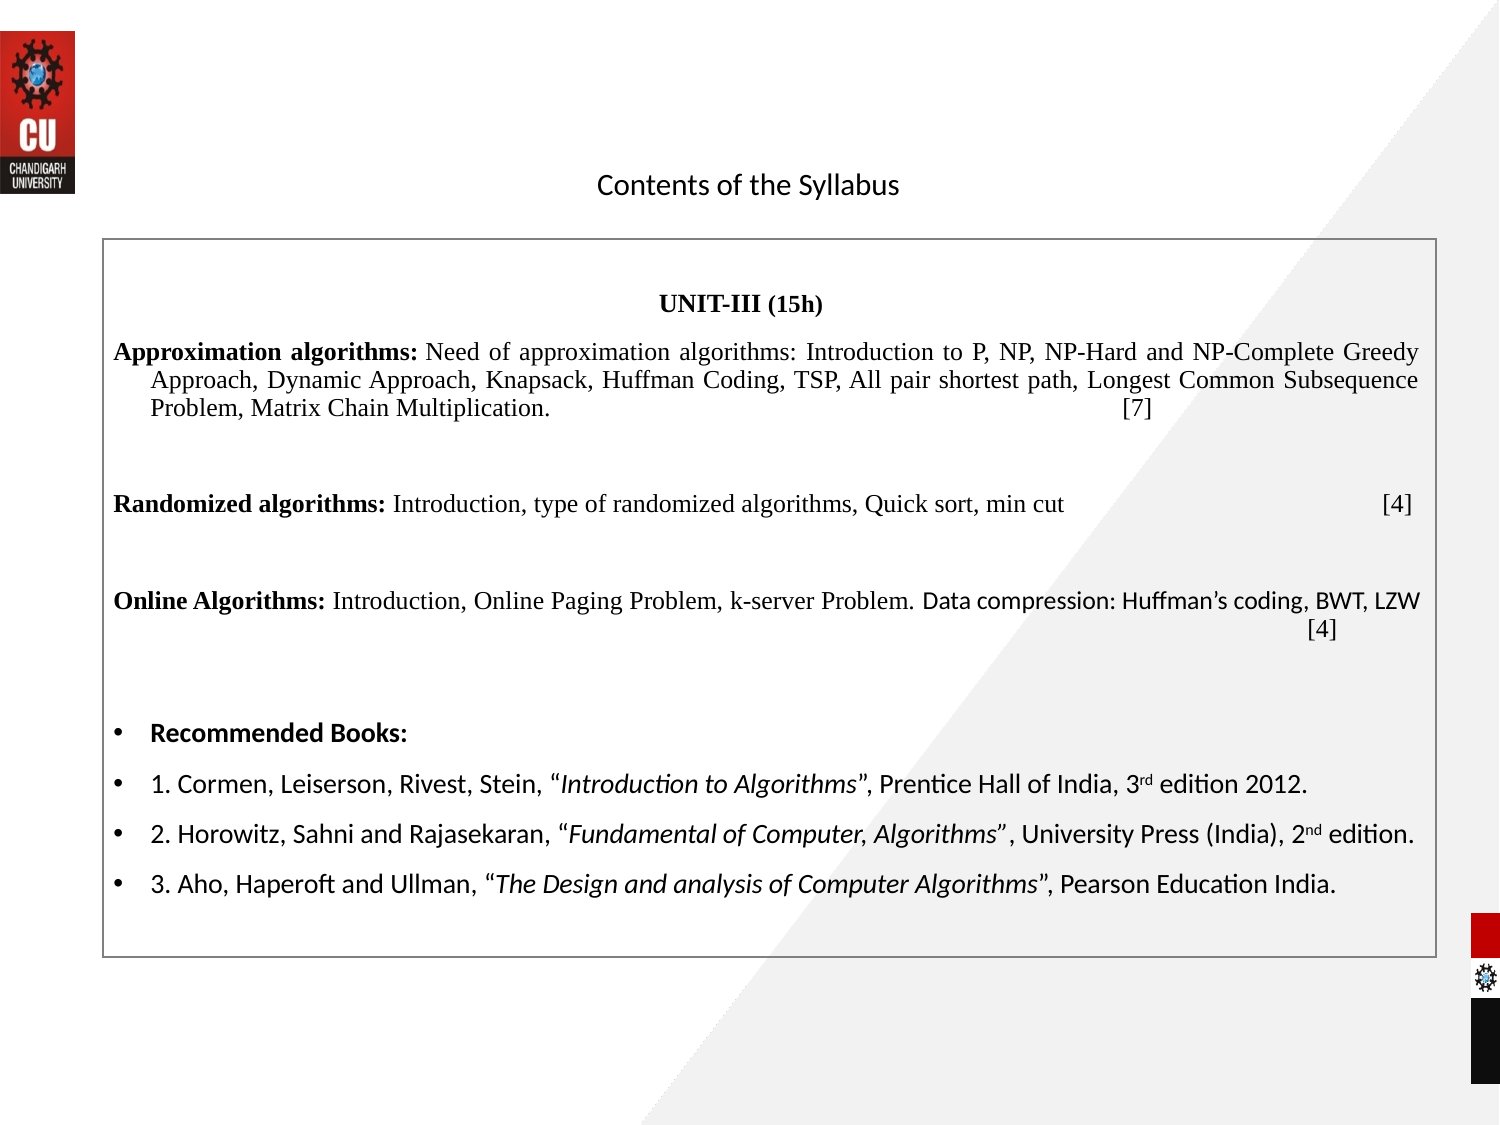

# Contents of the Syllabus

UNIT-III (15h)
Approximation algorithms: Need of approximation algorithms: Introduction to P, NP, NP-Hard and NP-Complete Greedy Approach, Dynamic Approach, Knapsack, Huffman Coding, TSP, All pair shortest path, Longest Common Subsequence Problem, Matrix Chain Multiplication. 	                                                                                 [7]

Randomized algorithms: Introduction, type of randomized algorithms, Quick sort, min cut                                                 [4]

Online Algorithms: Introduction, Online Paging Problem, k-server Problem. Data compression: Huffman’s coding, BWT, LZW                                                                                                                                                                                   [4]

Recommended Books:
1. Cormen, Leiserson, Rivest, Stein, “Introduction to Algorithms”, Prentice Hall of India, 3rd edition 2012.
2. Horowitz, Sahni and Rajasekaran, “Fundamental of Computer, Algorithms”, University Press (India), 2nd edition.
3. Aho, Haperoft and Ullman, “The Design and analysis of Computer Algorithms”, Pearson Education India.

3